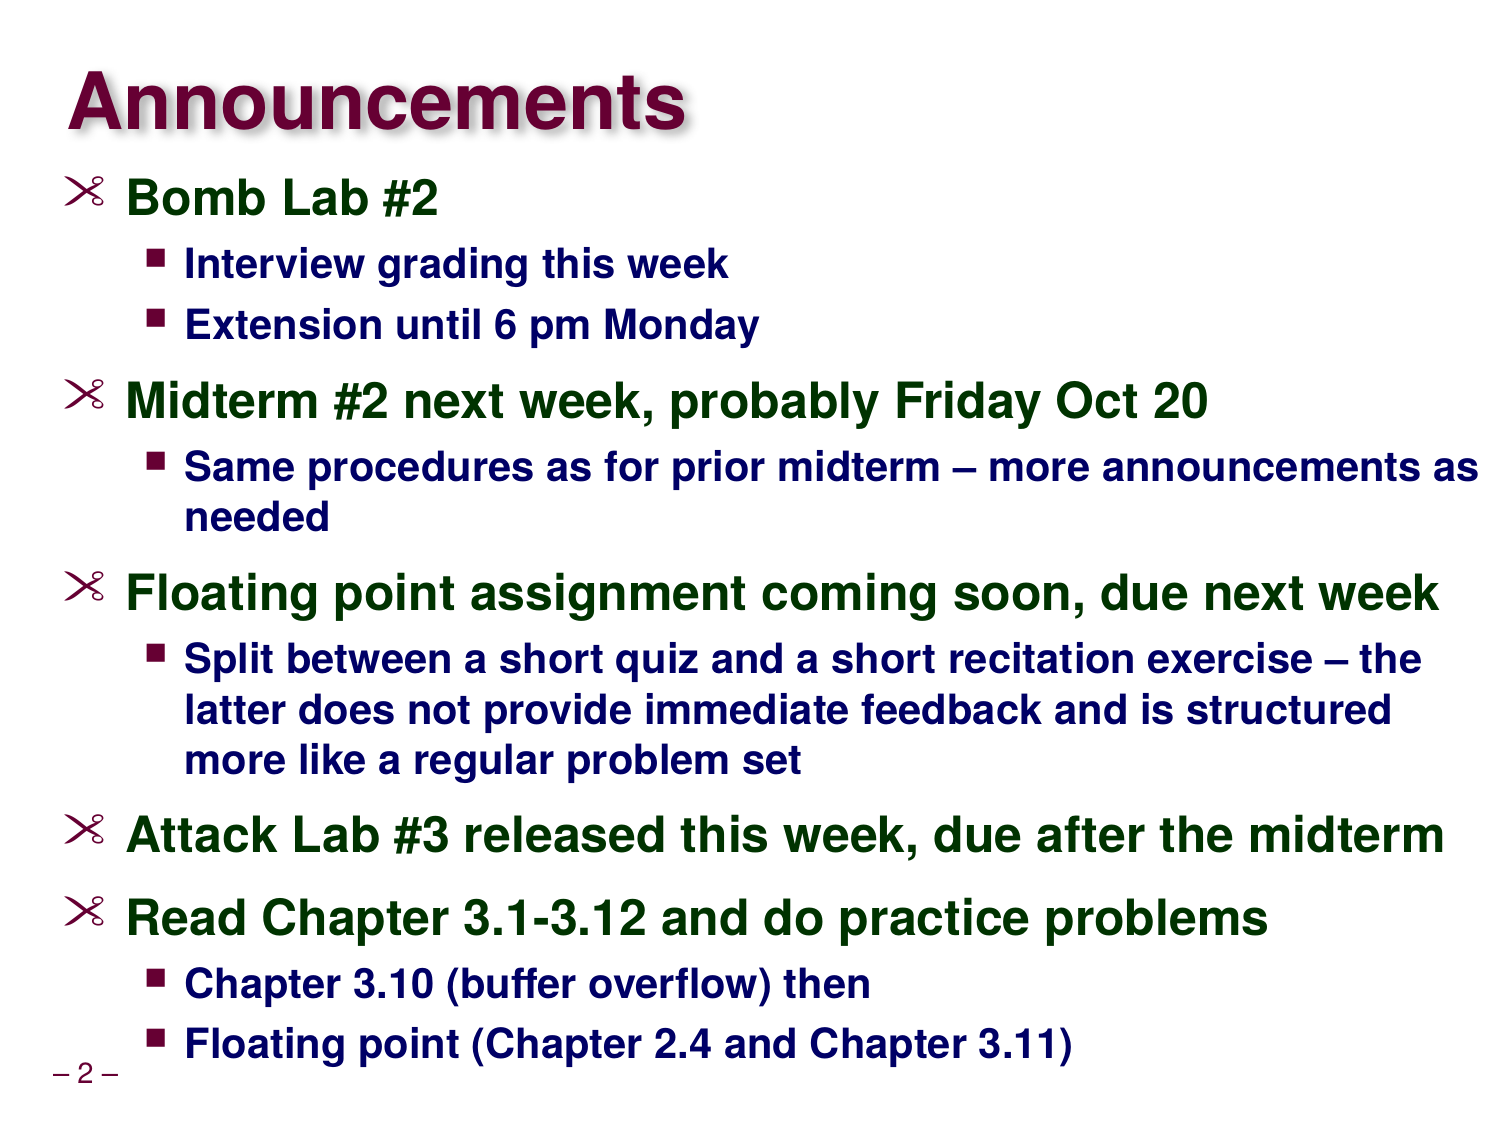

# Announcements
Bomb Lab #2
Interview grading this week
Extension until 6 pm Monday
Midterm #2 next week, probably Friday Oct 20
Same procedures as for prior midterm – more announcements as needed
Floating point assignment coming soon, due next week
Split between a short quiz and a short recitation exercise – the latter does not provide immediate feedback and is structured more like a regular problem set
Attack Lab #3 released this week, due after the midterm
Read Chapter 3.1-3.12 and do practice problems
Chapter 3.10 (buffer overflow) then
Floating point (Chapter 2.4 and Chapter 3.11)